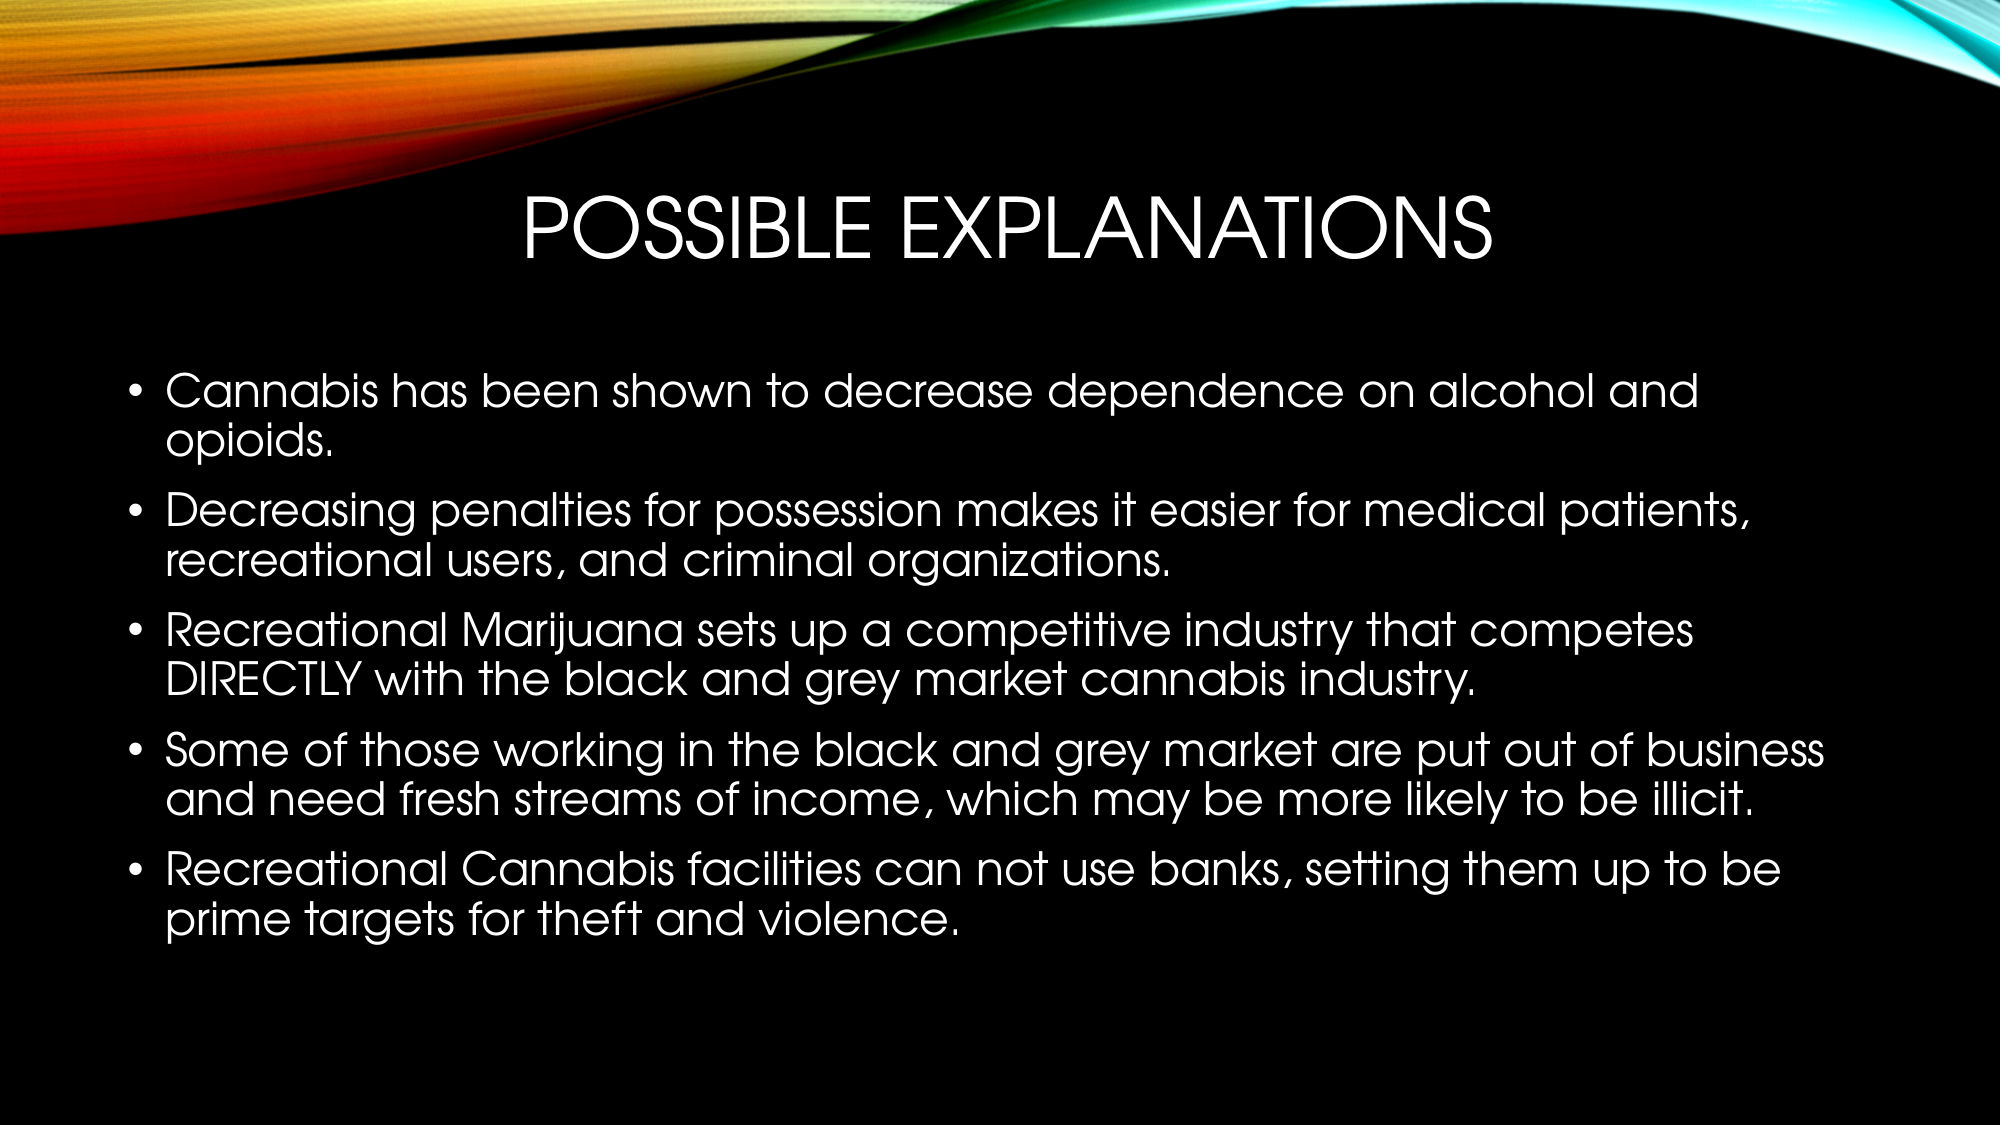

# Possible Explanations
Cannabis has been shown to decrease dependence on alcohol and opioids.
Decreasing penalties for possession makes it easier for medical patients, recreational users, and criminal organizations.
Recreational Marijuana sets up a competitive industry that competes DIRECTLY with the black and grey market cannabis industry.
Some of those working in the black and grey market are put out of business and need fresh streams of income, which may be more likely to be illicit.
Recreational Cannabis facilities can not use banks, setting them up to be prime targets for theft and violence.